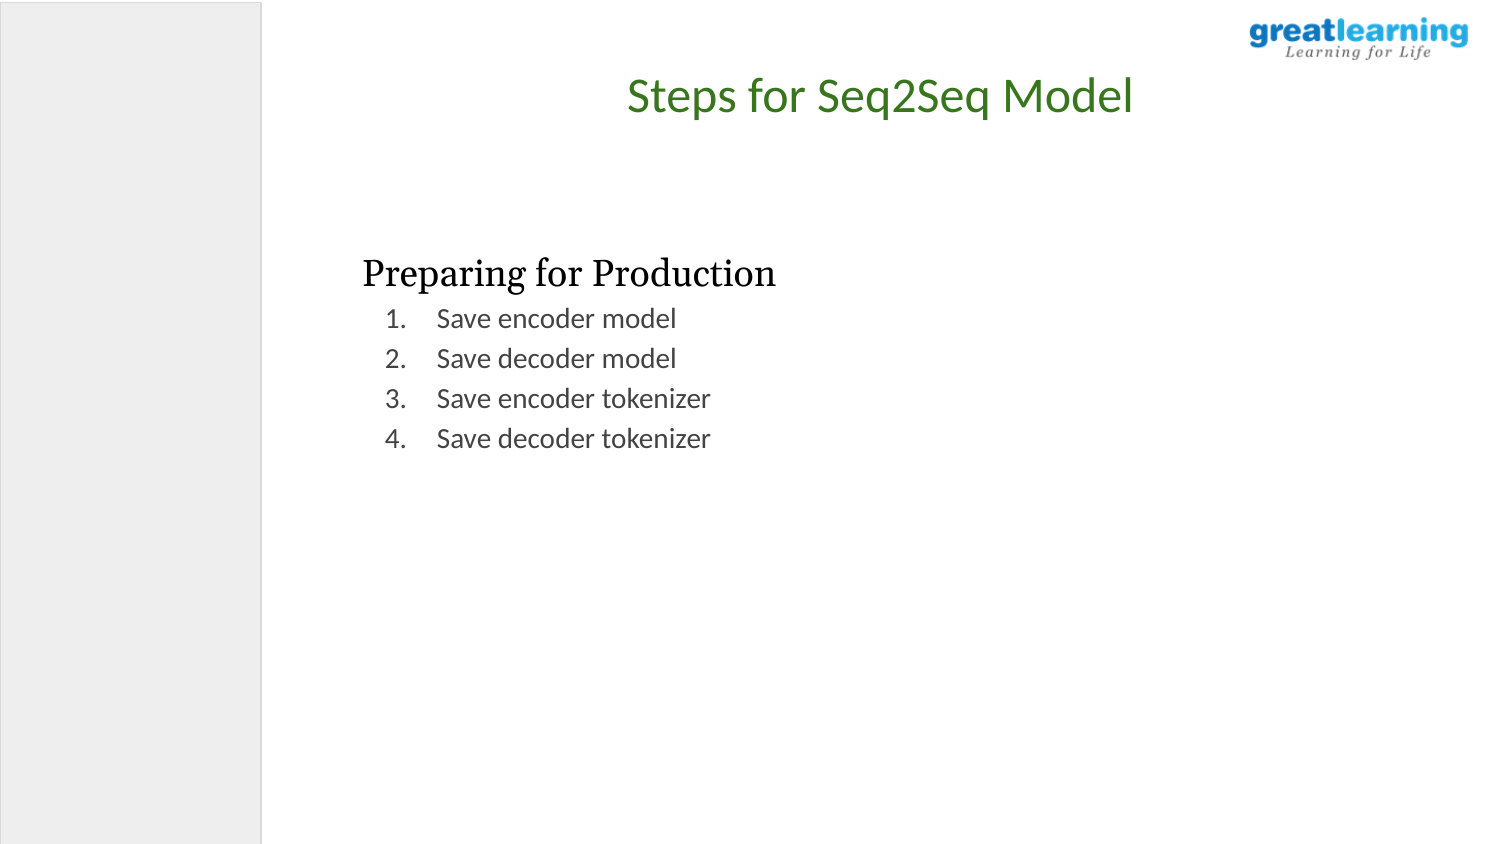

Steps for Seq2Seq Model
Preparing for Production
Save encoder model
Save decoder model
Save encoder tokenizer
Save decoder tokenizer